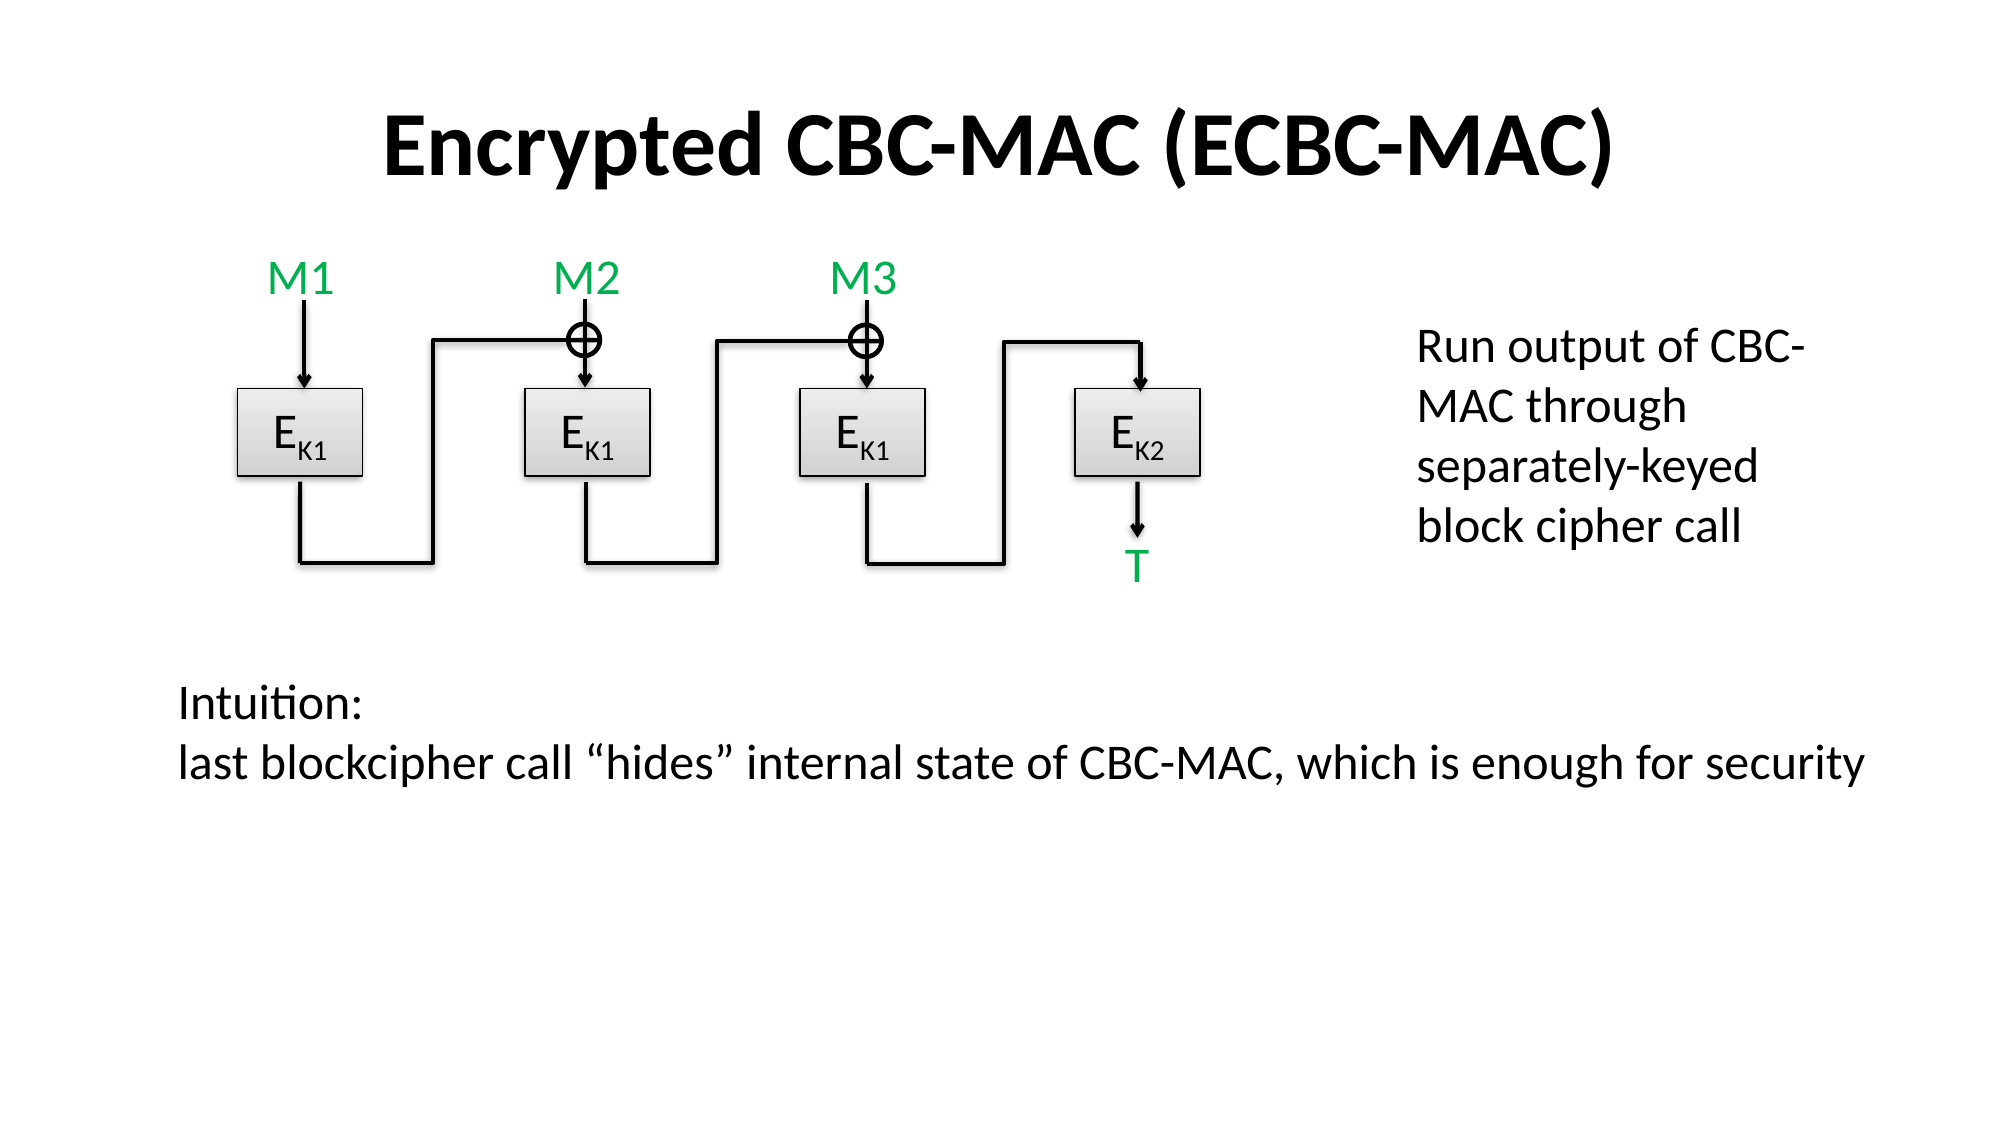

# Encrypted CBC-MAC (ECBC-MAC)
M1
M2
M3
Run output of CBC-MAC through separately-keyed block cipher call

EK1
EK1
EK1
EK2
T
Intuition:
last blockcipher call “hides” internal state of CBC-MAC, which is enough for security